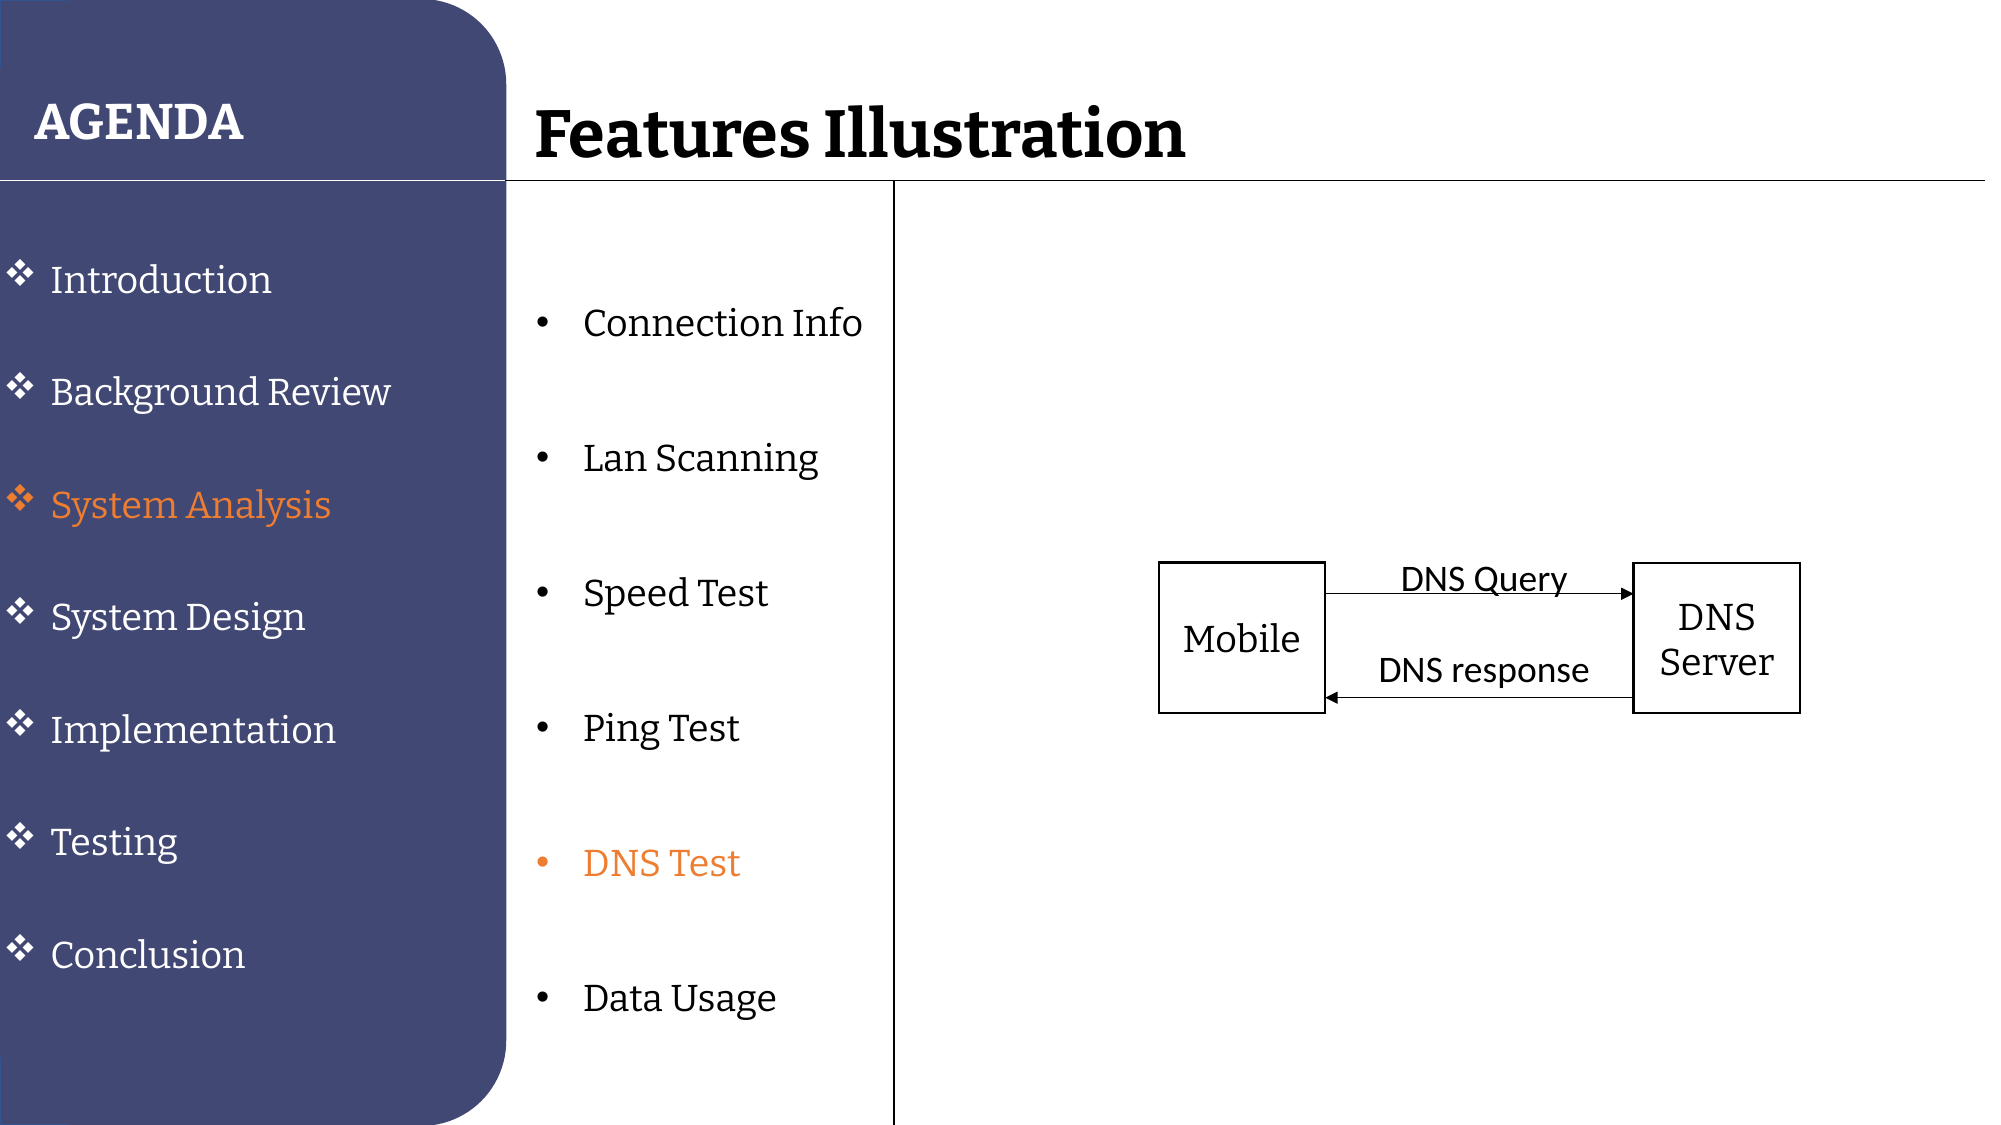

AGENDA
Features Illustration
Introduction
Background Review
System Analysis
System Design
Implementation
Testing
Conclusion
Connection Info
Lan Scanning
Speed Test
Ping Test
DNS Test
Data Usage
DNS Query
Mobile
DNS Server
DNS response